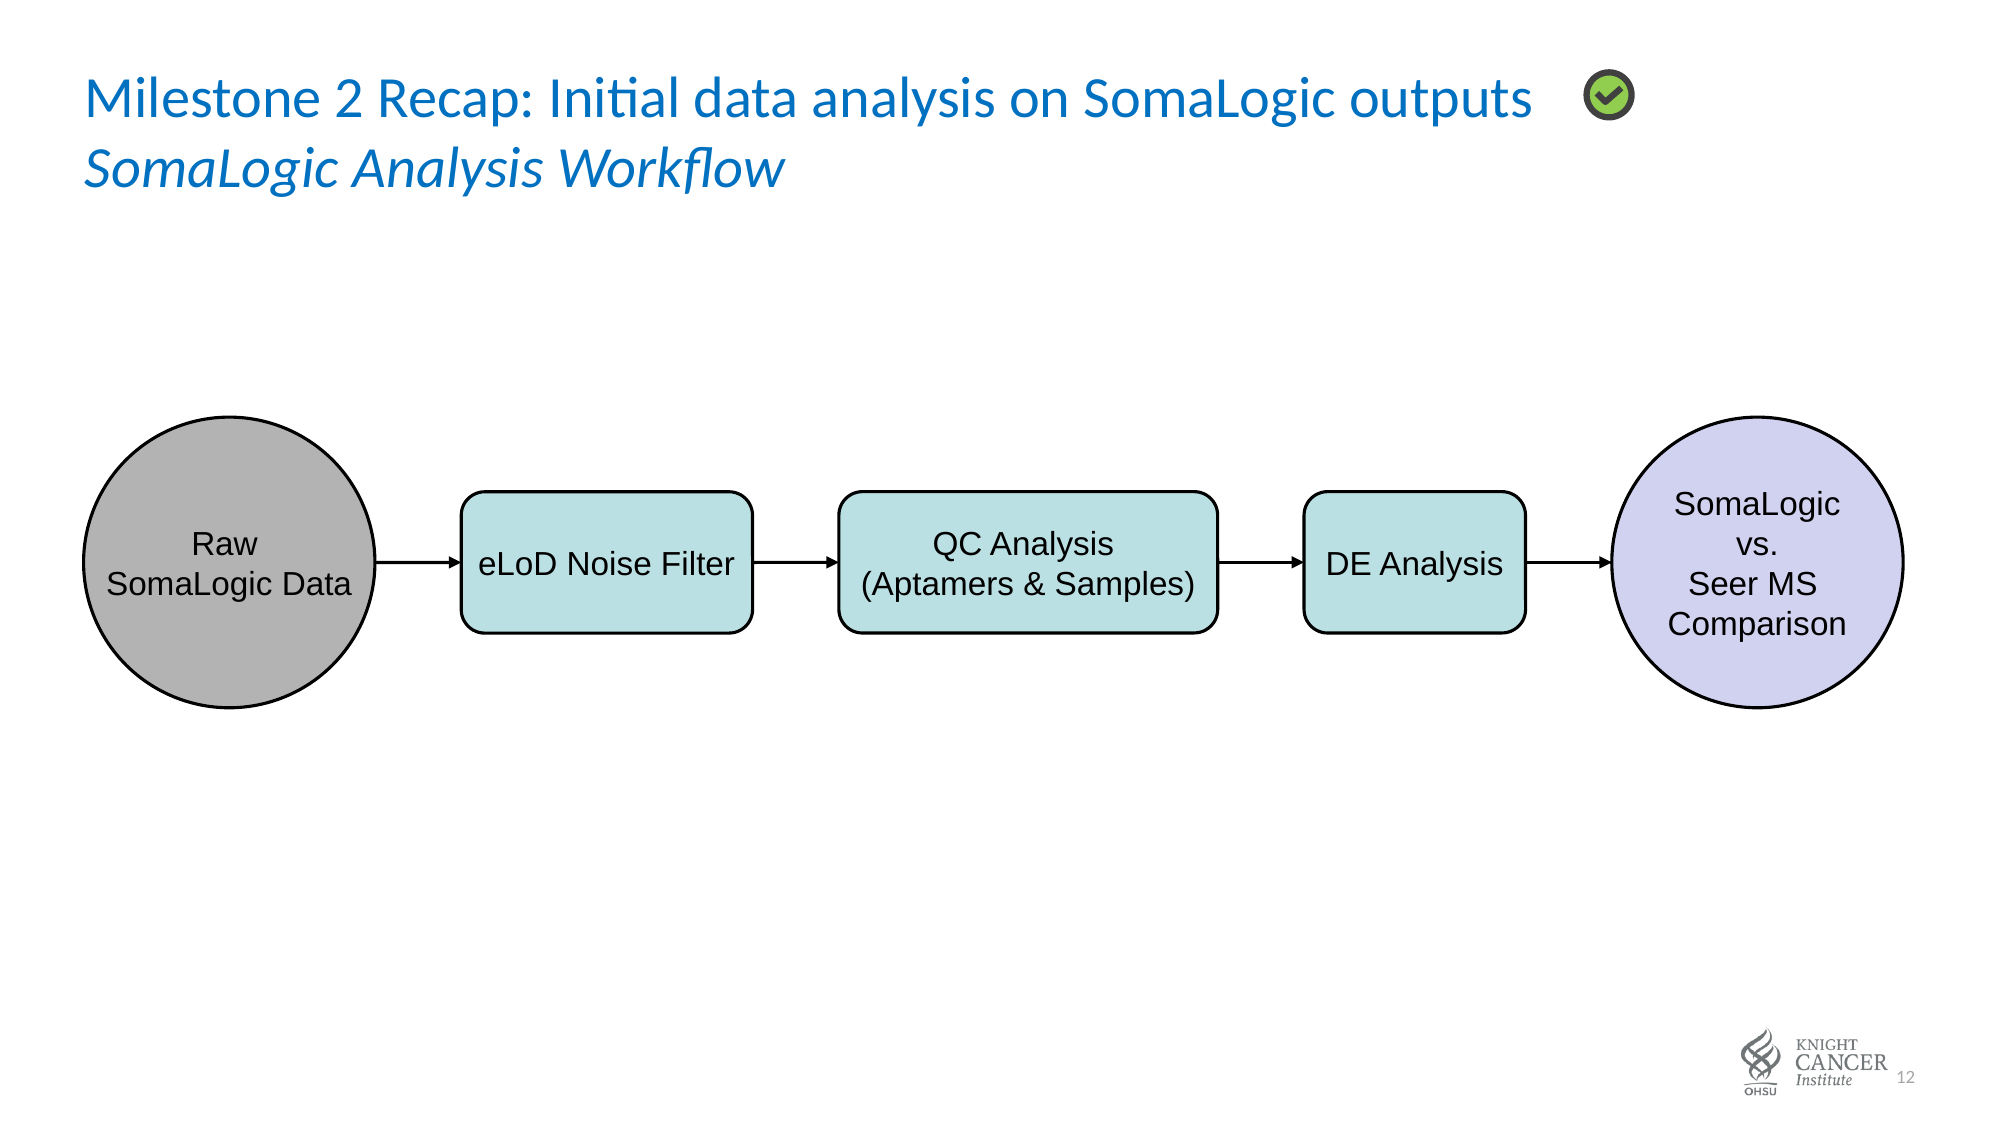

Milestone 2 Recap: Initial data analysis on SomaLogic outputs
SomaLogic Analysis Workflow

Raw
SomaLogic Data
SomaLogic
vs.
Seer MS
Comparison
QC Analysis
(Aptamers & Samples)
DE Analysis
eLoD Noise Filter